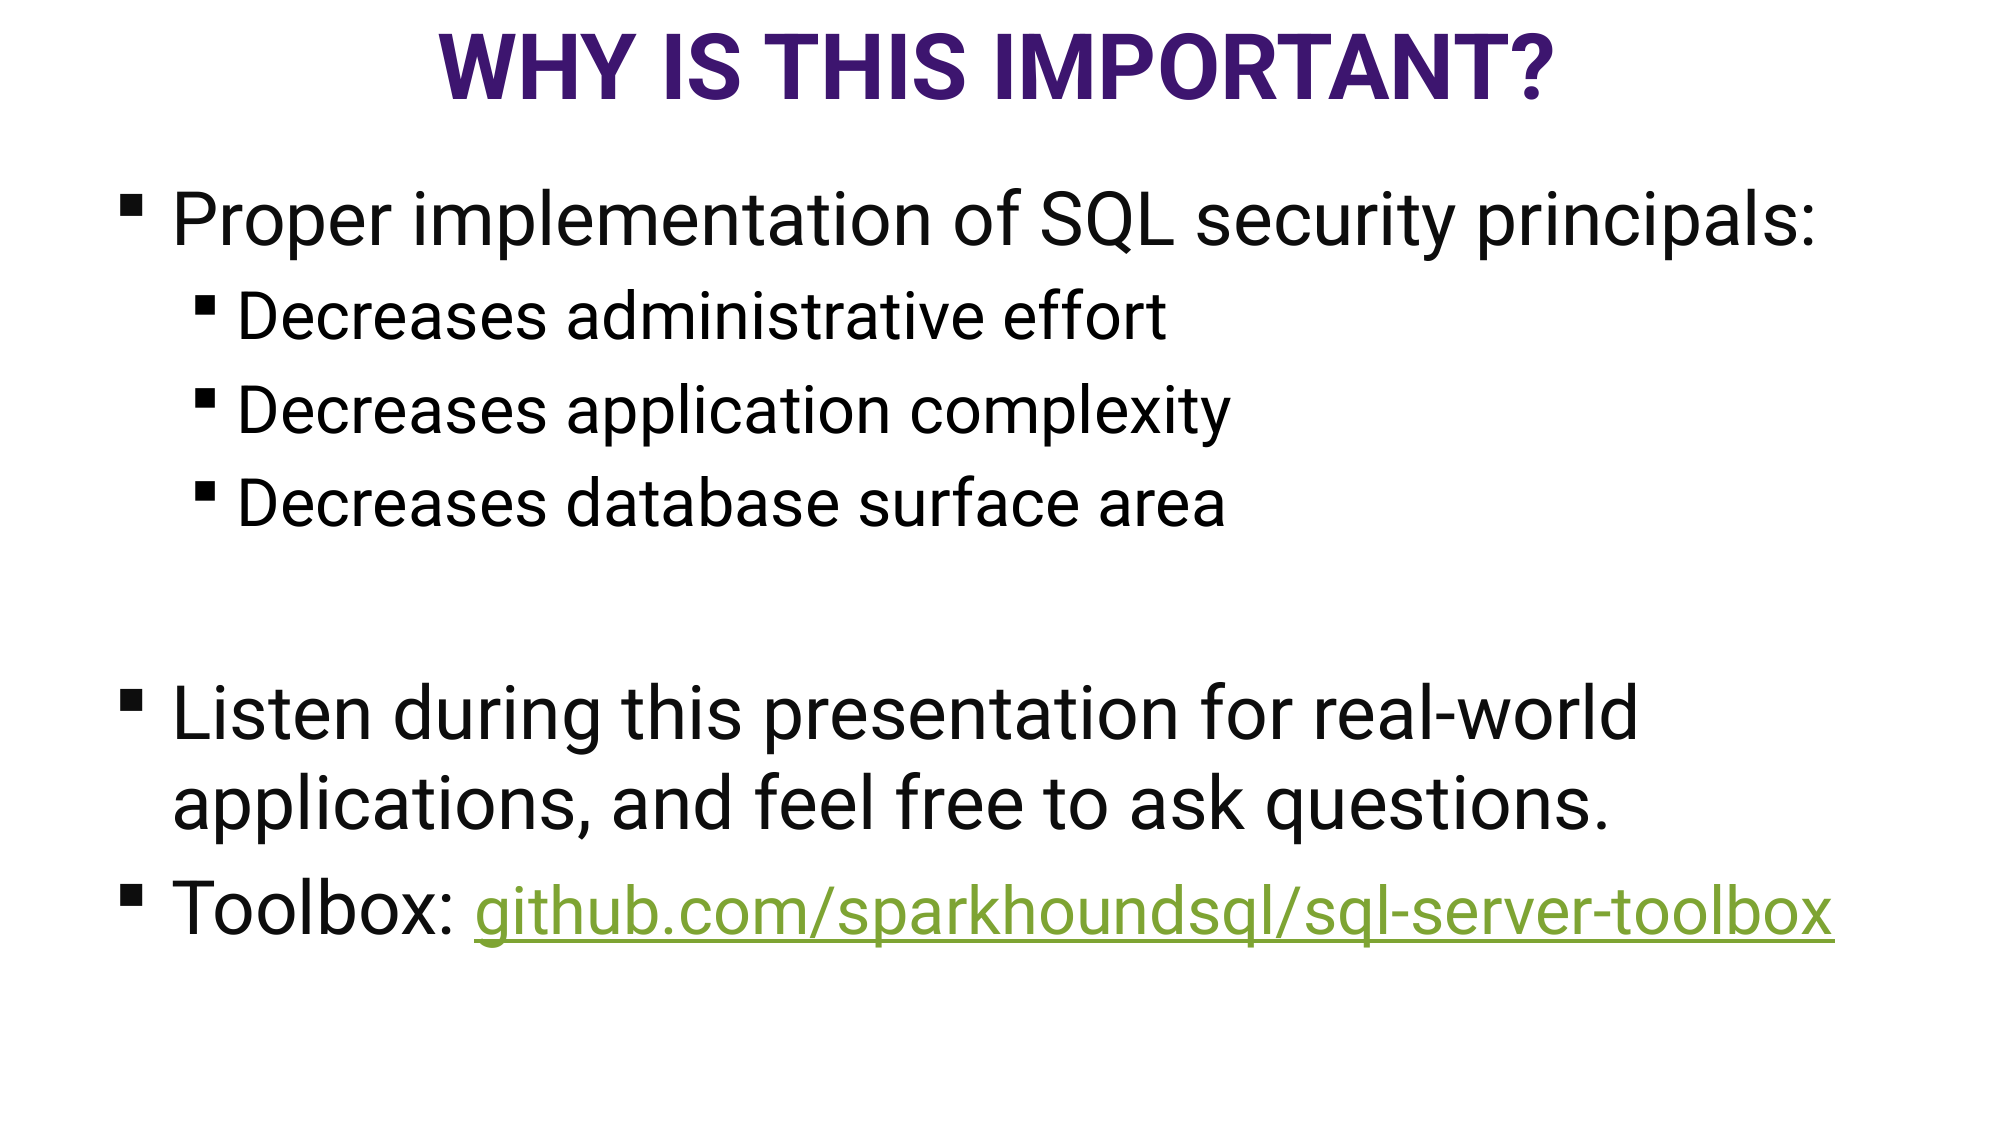

# Why is this important?
Proper implementation of SQL security principals:
Decreases administrative effort
Decreases application complexity
Decreases database surface area

Listen during this presentation for real-world applications, and feel free to ask questions.
Toolbox: github.com/sparkhoundsql/sql-server-toolbox